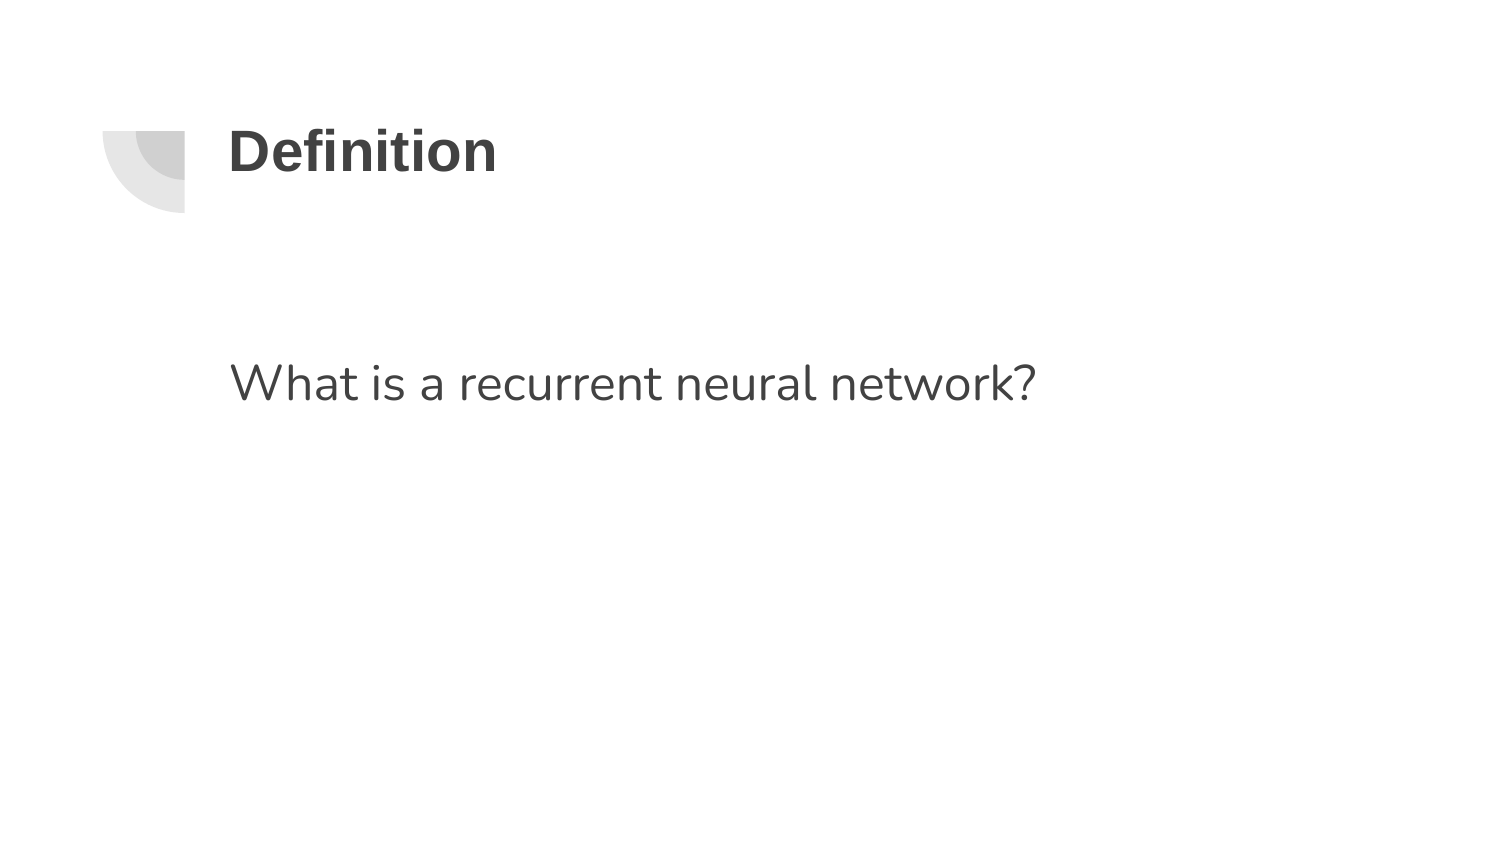

# Definition
What is a recurrent neural network?